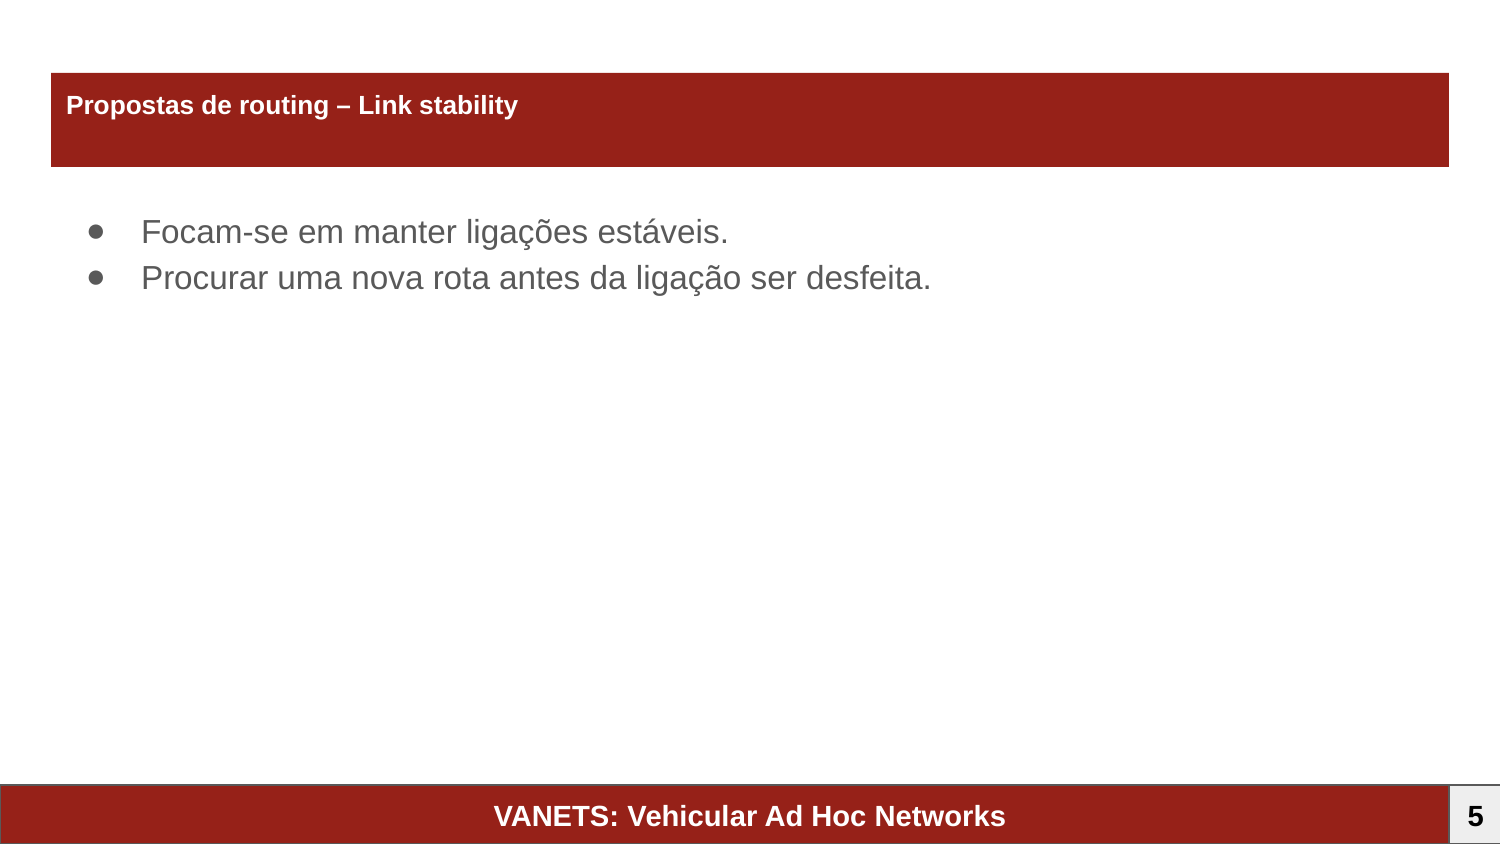

# Propostas de routing – Link stability
Focam-se em manter ligações estáveis.
Procurar uma nova rota antes da ligação ser desfeita.
VANETS: Vehicular Ad Hoc Networks
5